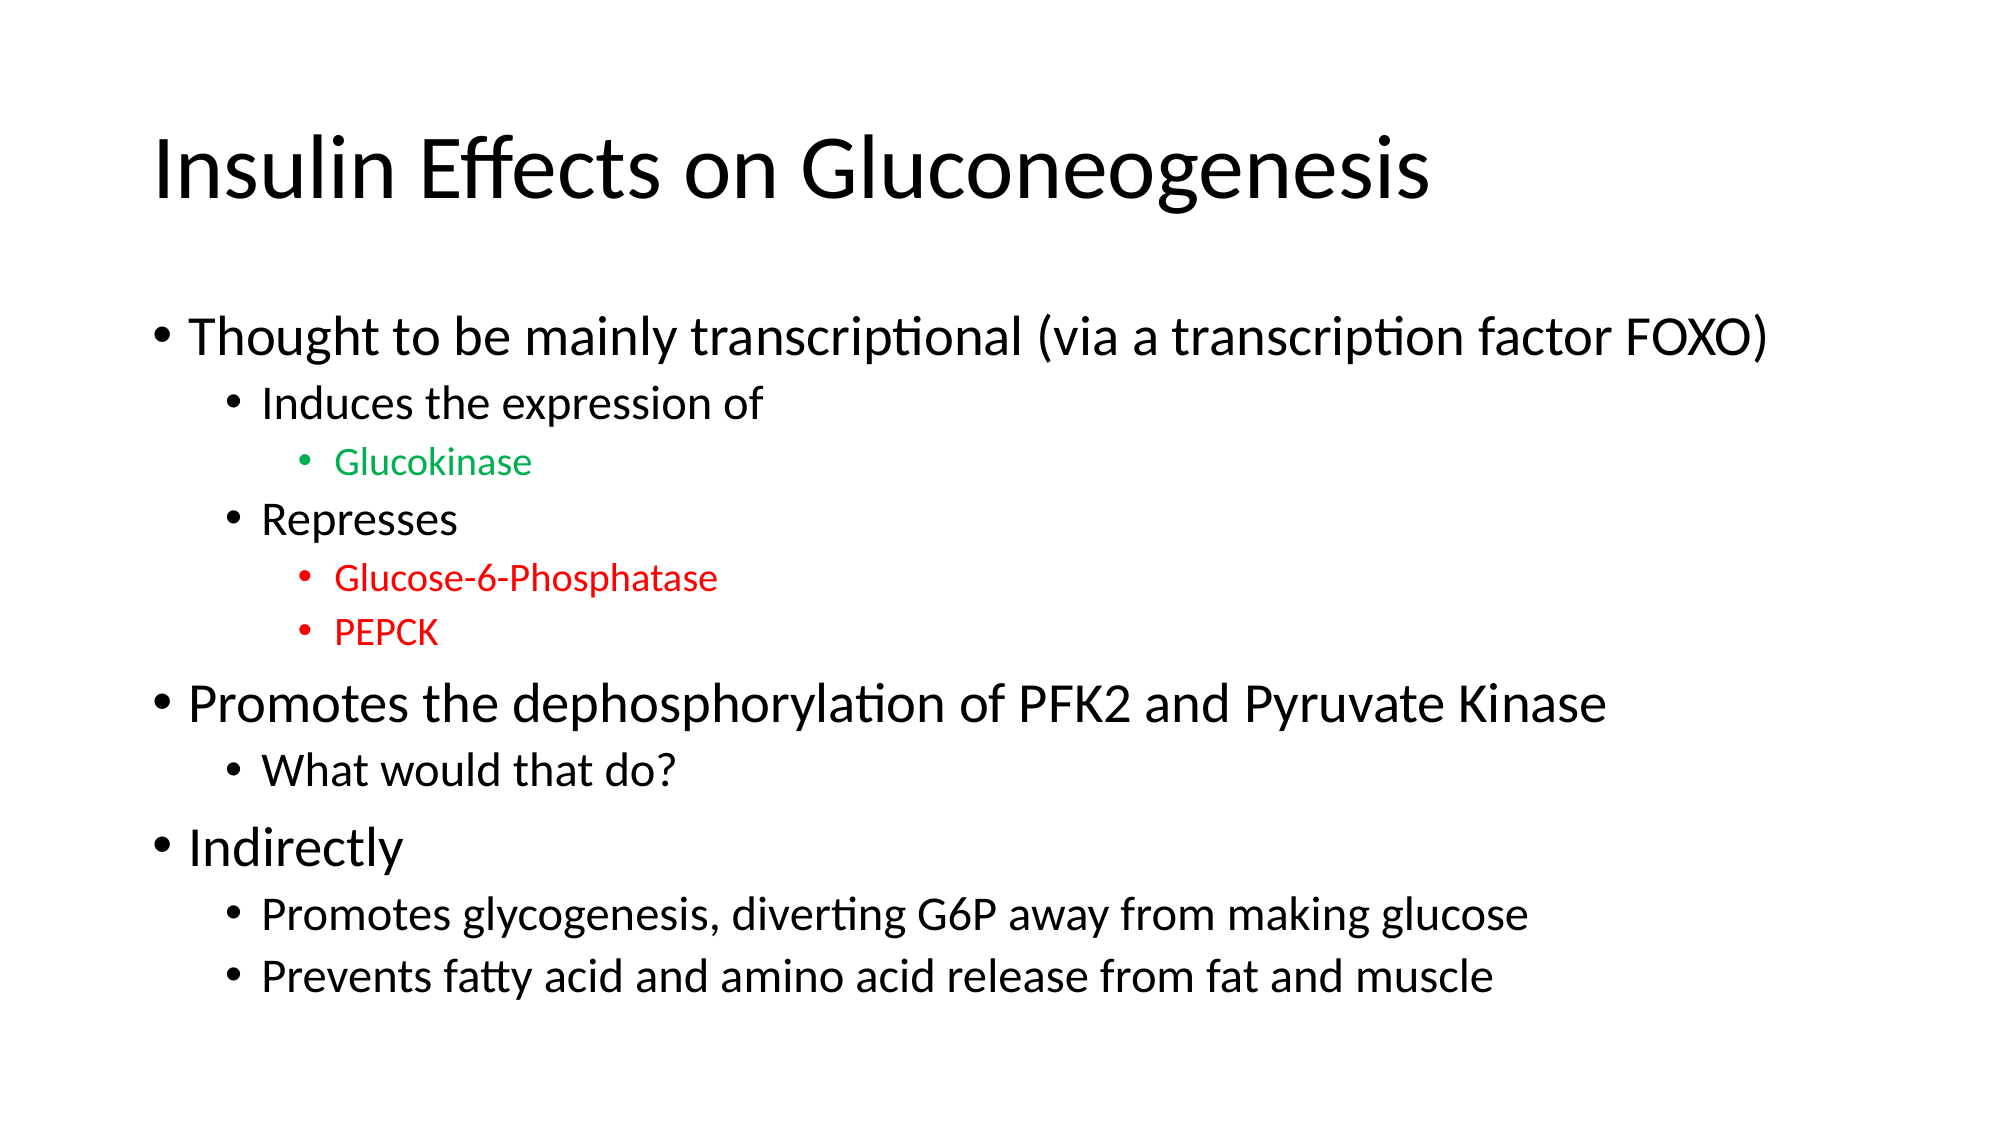

# Insulin Effects on Gluconeogenesis
Thought to be mainly transcriptional (via a transcription factor FOXO)
Induces the expression of
Glucokinase
Represses
Glucose-6-Phosphatase
PEPCK
Promotes the dephosphorylation of PFK2 and Pyruvate Kinase
What would that do?
Indirectly
Promotes glycogenesis, diverting G6P away from making glucose
Prevents fatty acid and amino acid release from fat and muscle